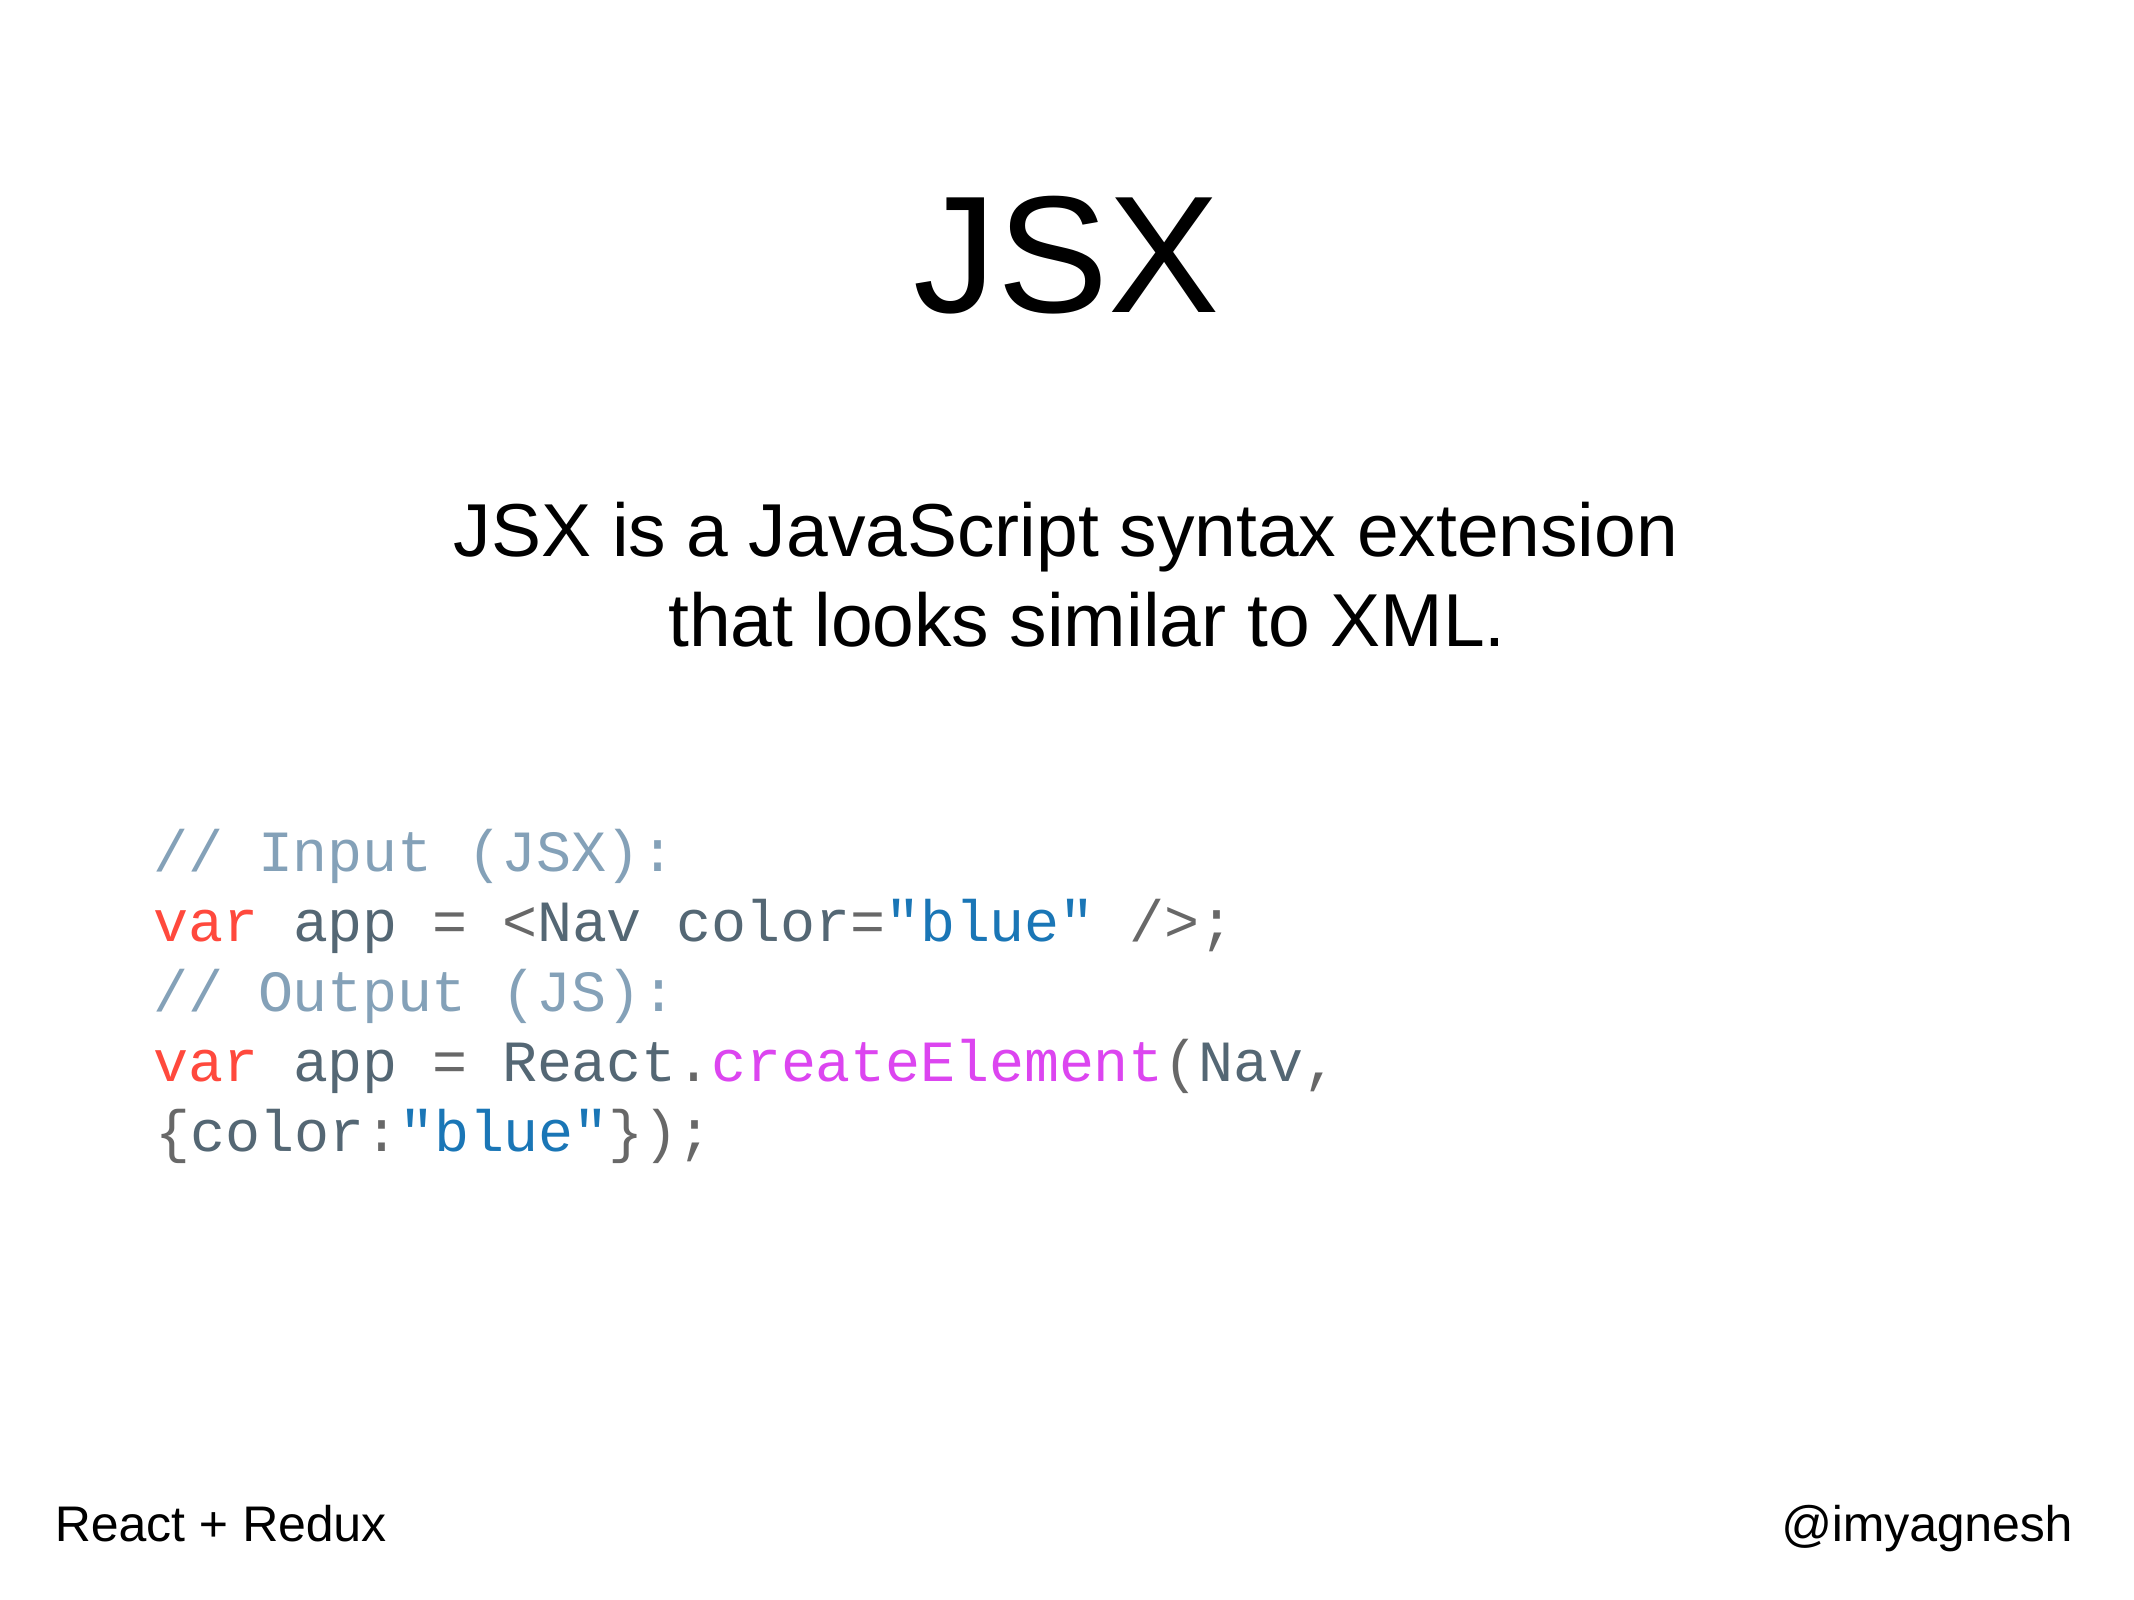

# JSX
JSX is a JavaScript syntax extension  that looks similar to XML.

// Input (JSX):
var app = <Nav color="blue" />;
// Output (JS):
var app = React.createElement(Nav, {color:"blue"});
React + Redux
@imyagnesh